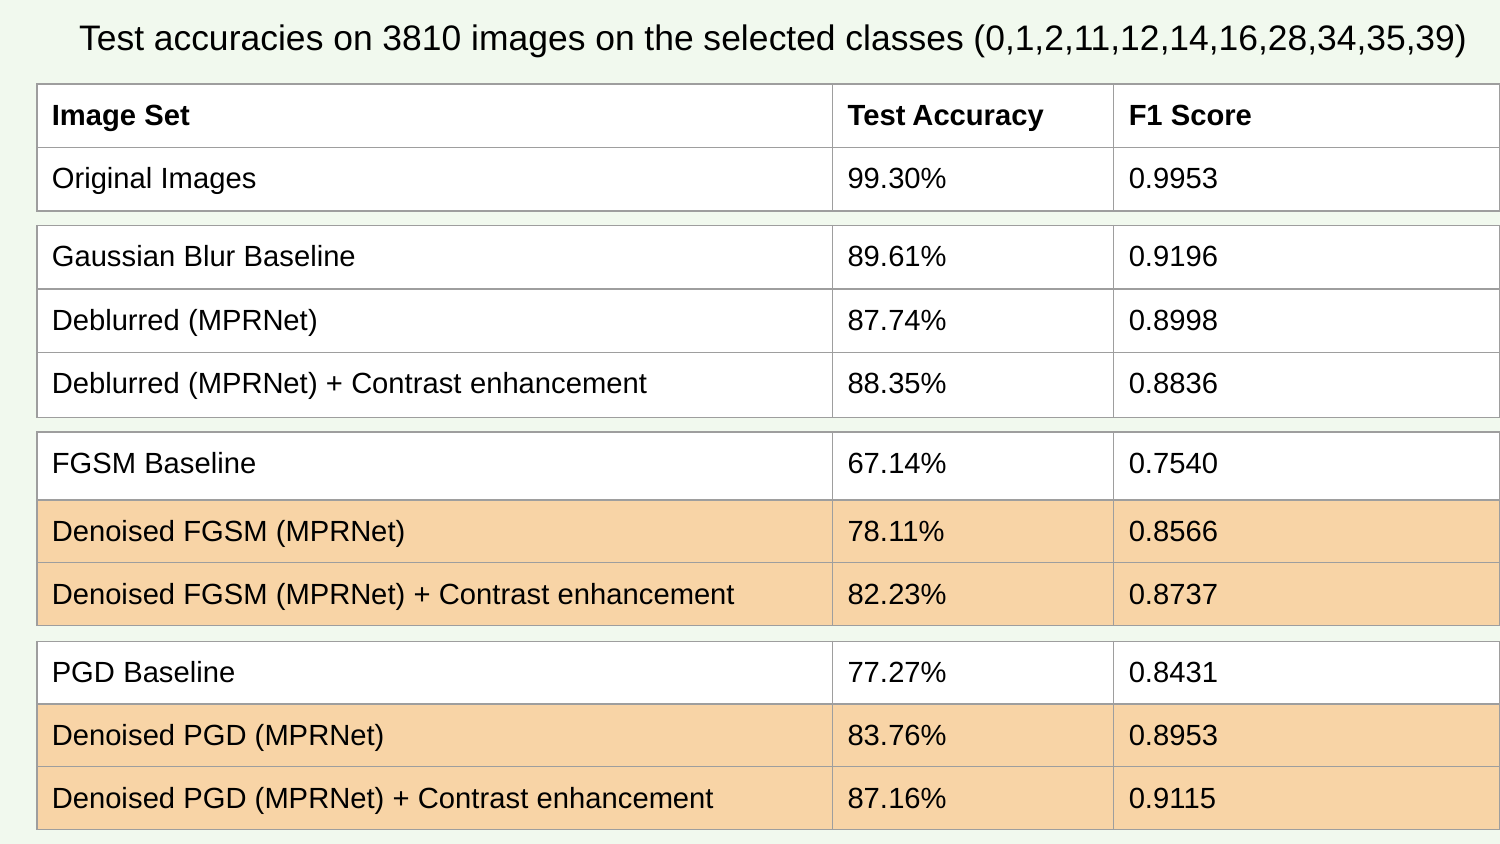

Test accuracies on 3810 images on the selected classes (0,1,2,11,12,14,16,28,34,35,39)

| Image Set | Test Accuracy | F1 Score |
| --- | --- | --- |
| Original Images | 99.30% | 0.9953 |
| Gaussian Blur Baseline | 89.61% | 0.9196 |
| --- | --- | --- |
| Deblurred (MPRNet) | 87.74% | 0.8998 |
| Deblurred (MPRNet) + Contrast enhancement | 88.35% | 0.8836 |
| FGSM Baseline | 67.14% | 0.7540 |
| --- | --- | --- |
| Denoised FGSM (MPRNet) | 78.11% | 0.8566 |
| Denoised FGSM (MPRNet) + Contrast enhancement | 82.23% | 0.8737 |
| PGD Baseline | 77.27% | 0.8431 |
| --- | --- | --- |
| Denoised PGD (MPRNet) | 83.76% | 0.8953 |
| Denoised PGD (MPRNet) + Contrast enhancement | 87.16% | 0.9115 |